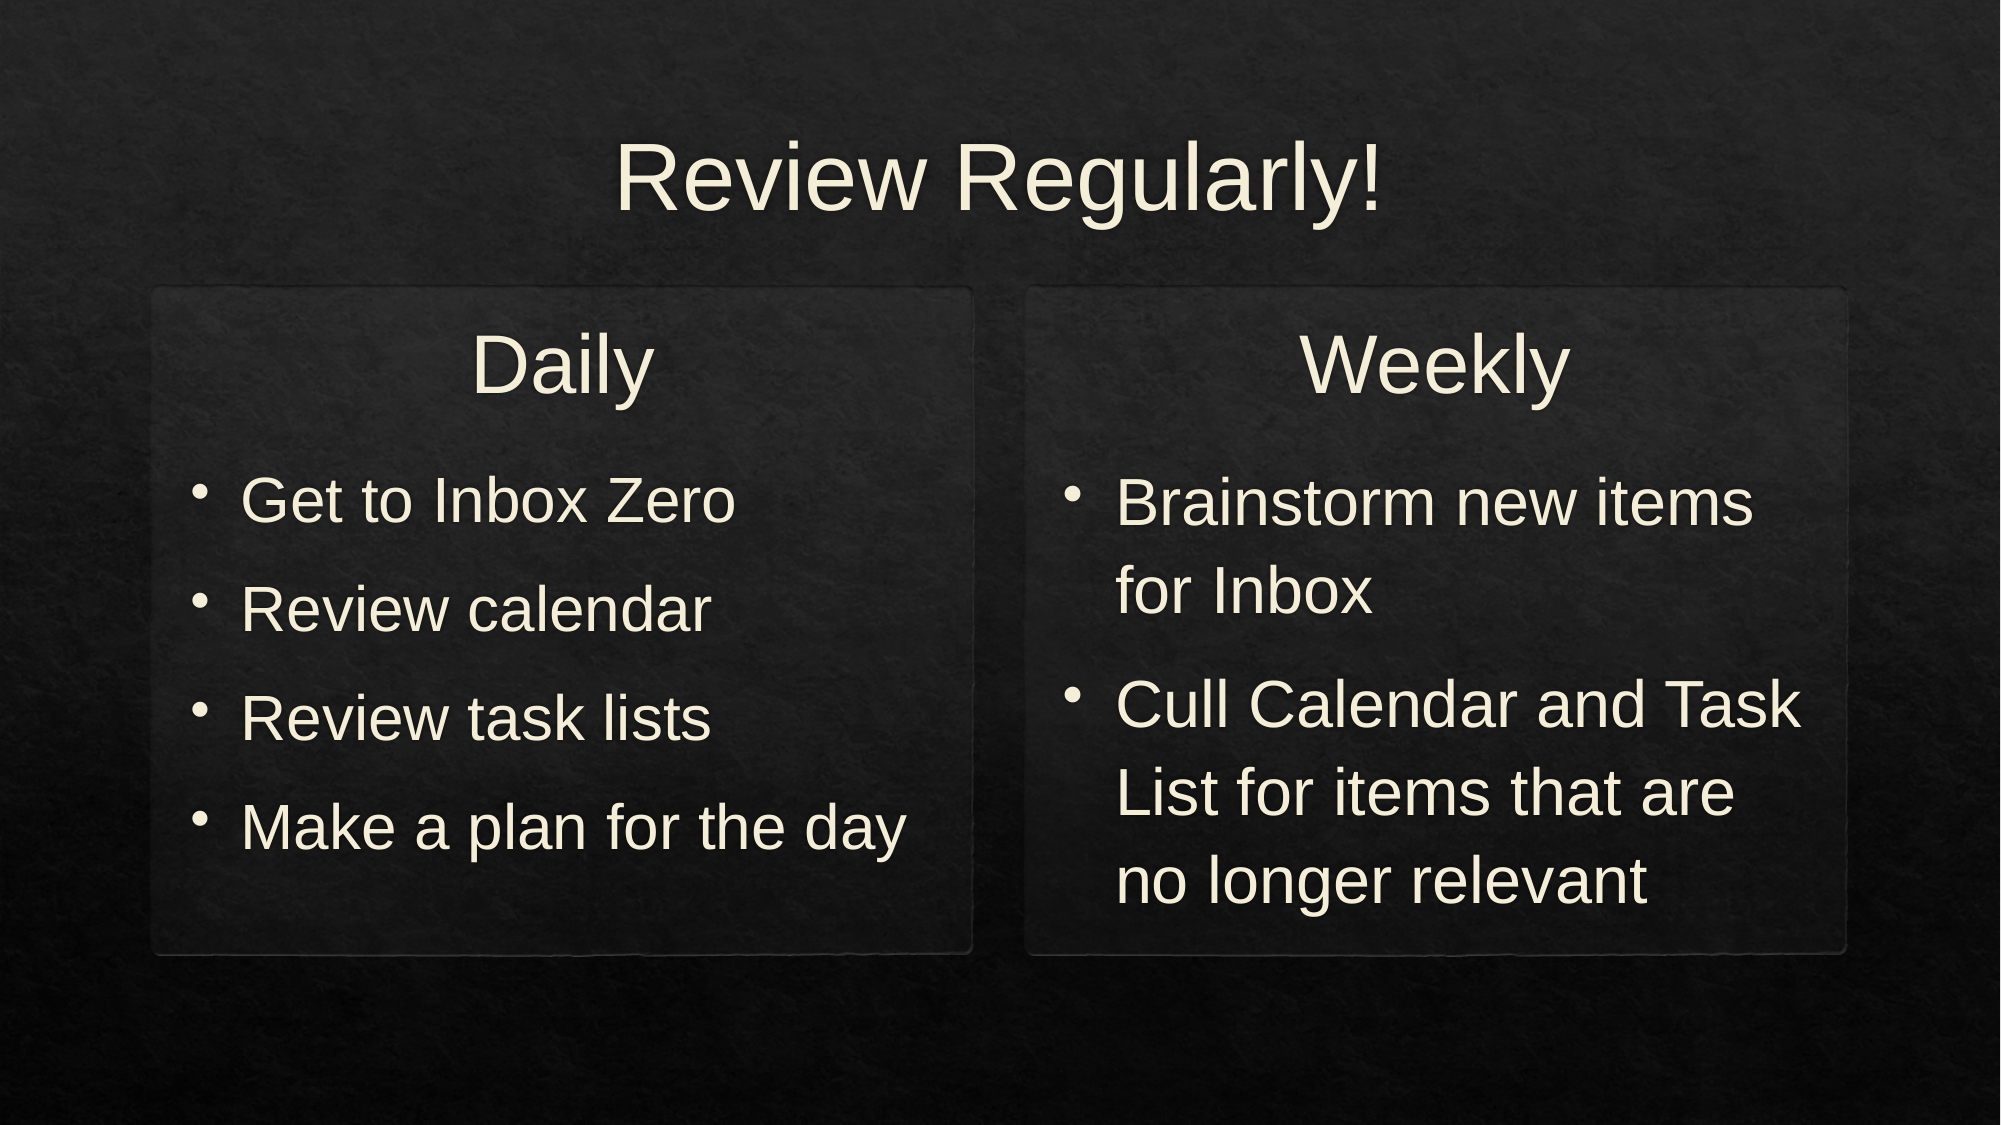

# Review Regularly!
Weekly
Daily
Get to Inbox Zero
Review calendar
Review task lists
Make a plan for the day
Brainstorm new items for Inbox
Cull Calendar and Task List for items that are no longer relevant